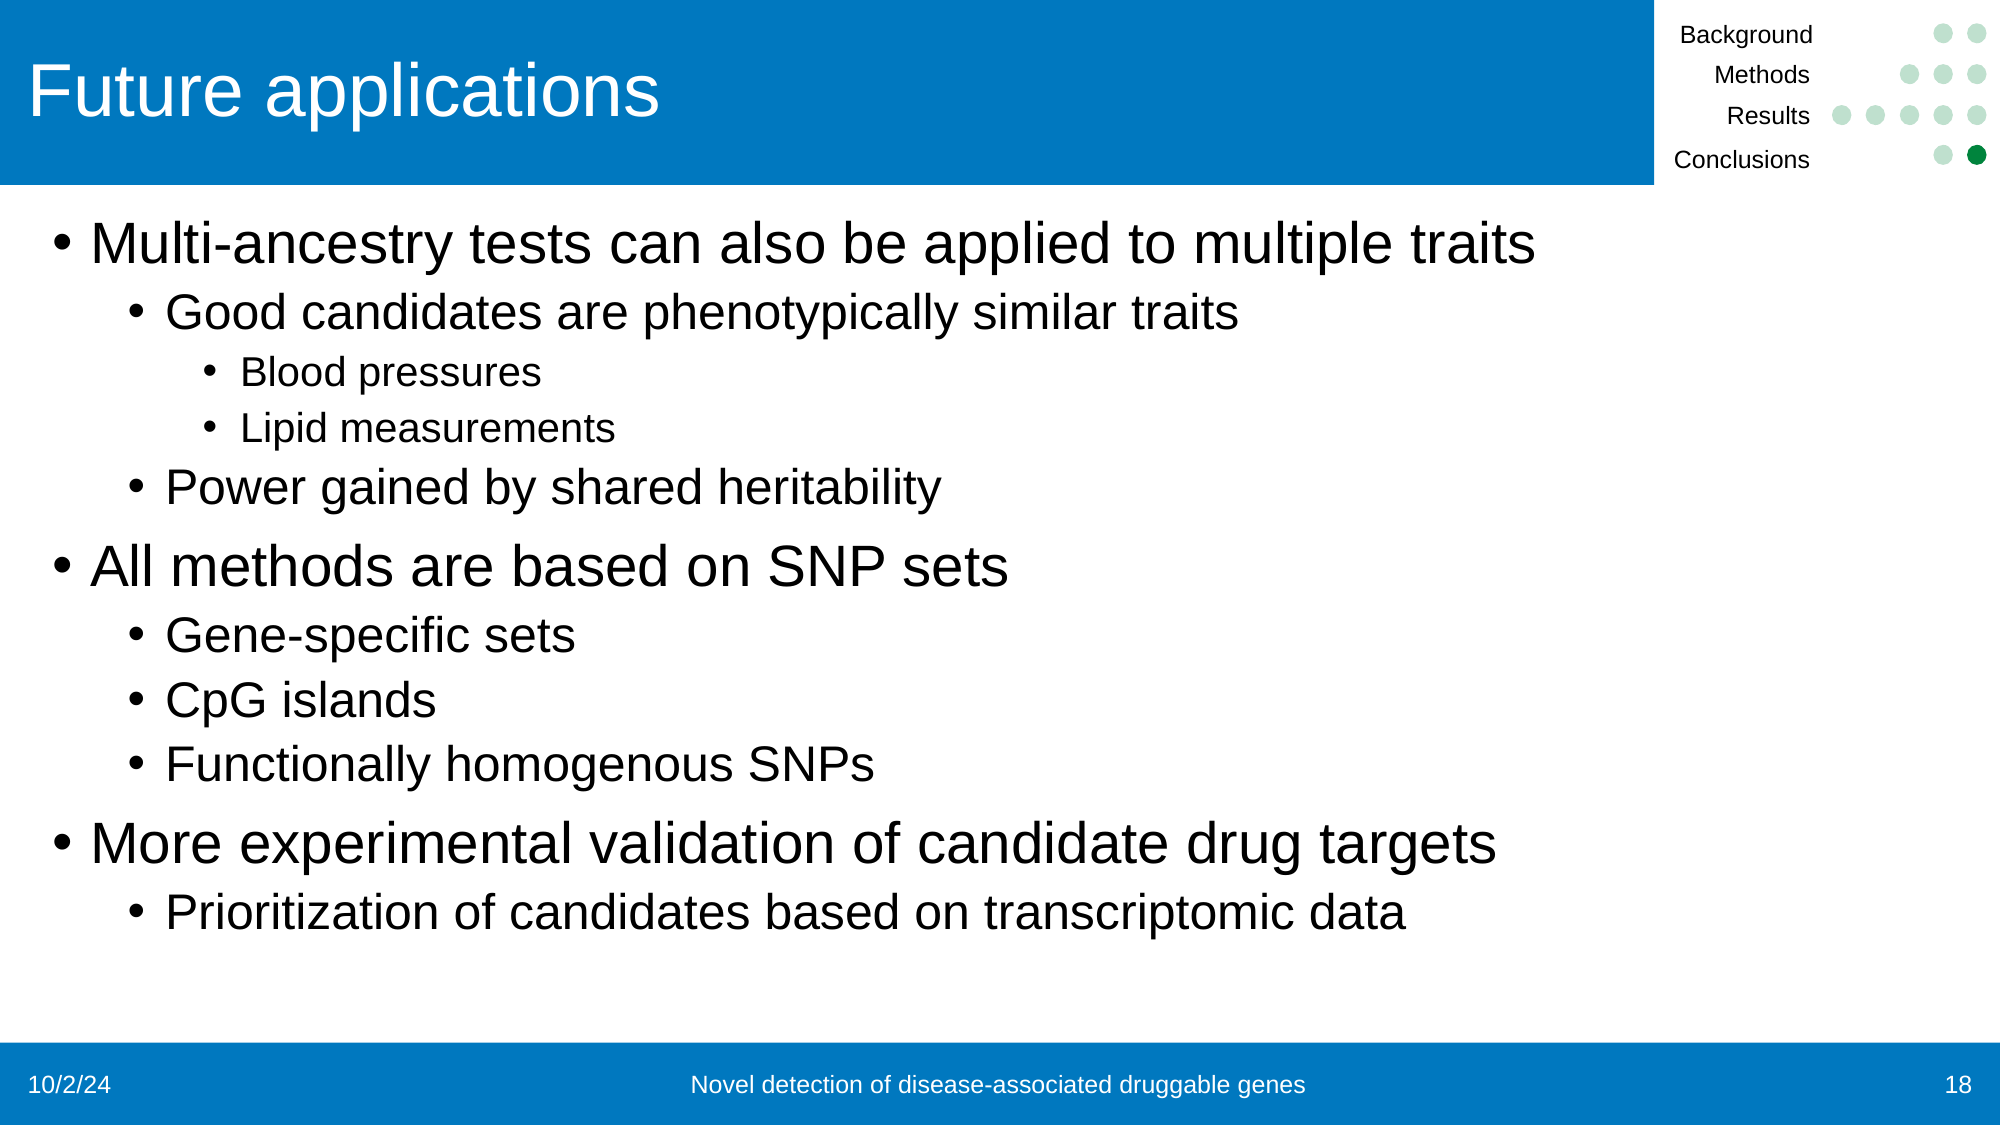

Background
# Future applications

Methods

Results

Conclusions

Multi-ancestry tests can also be applied to multiple traits
Good candidates are phenotypically similar traits
Blood pressures
Lipid measurements
Power gained by shared heritability
All methods are based on SNP sets
Gene-specific sets
CpG islands
Functionally homogenous SNPs
More experimental validation of candidate drug targets
Prioritization of candidates based on transcriptomic data
18
Novel detection of disease-associated druggable genes
10/2/24